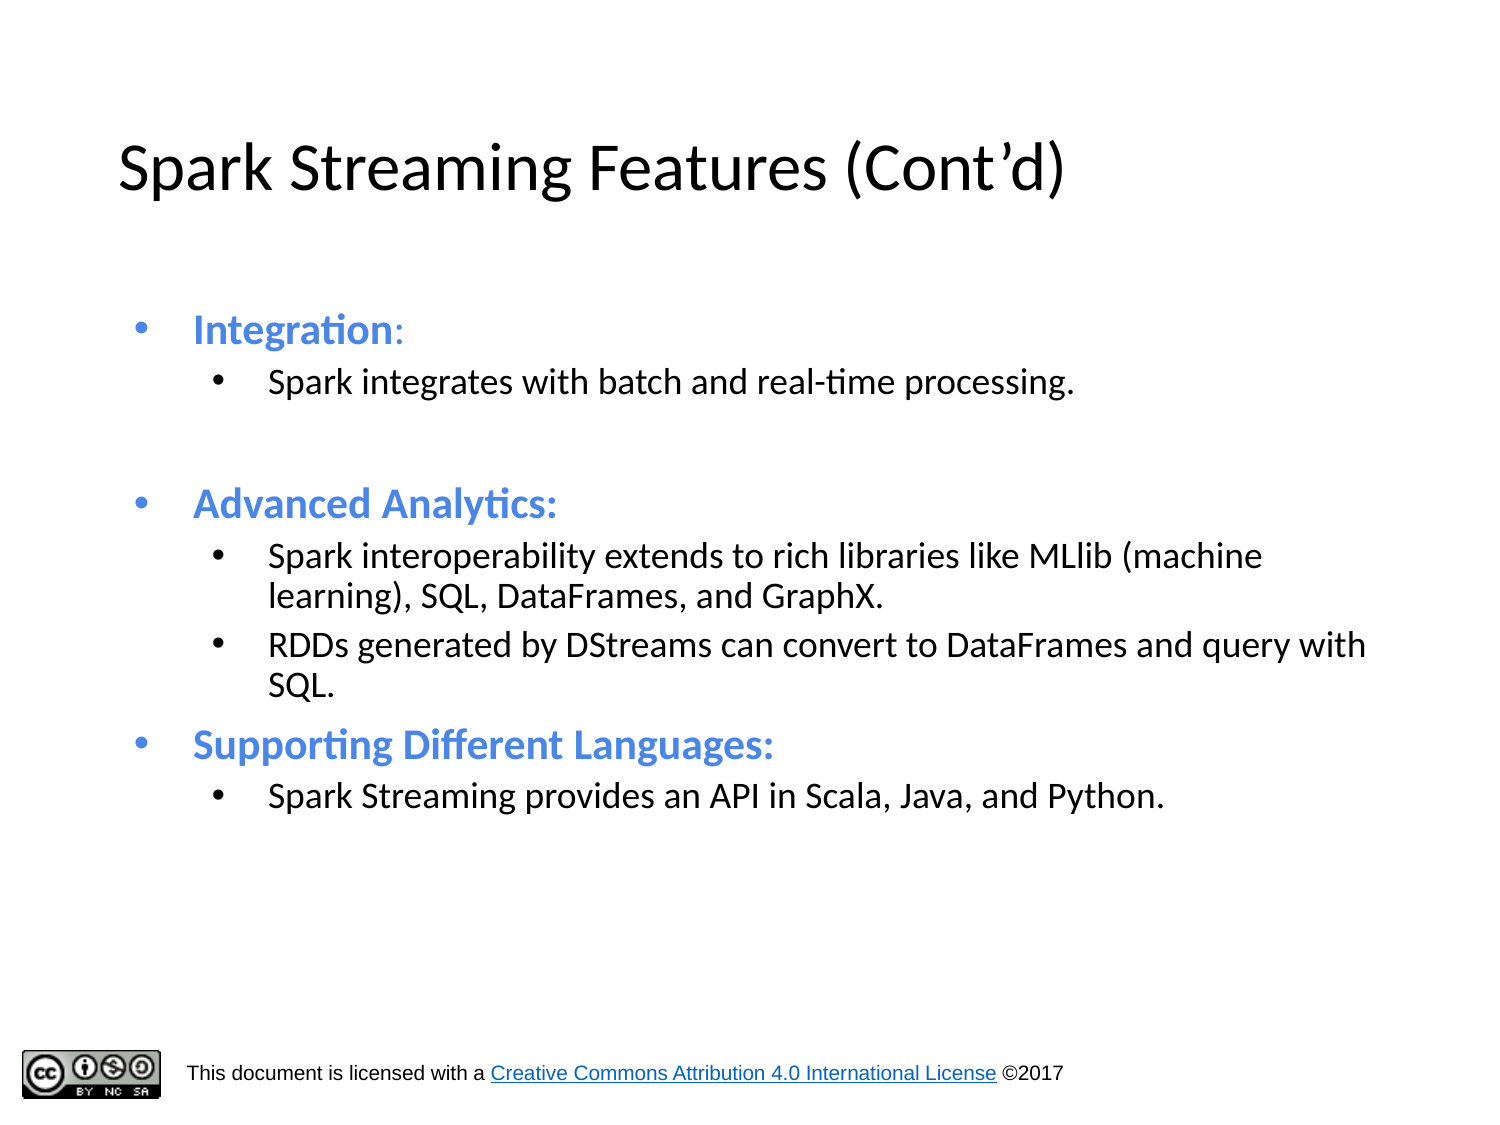

# Spark Streaming Features (Cont’d)
Integration:
Spark integrates with batch and real-time processing.

Advanced Analytics:
Spark interoperability extends to rich libraries like MLlib (machine learning), SQL, DataFrames, and GraphX.
RDDs generated by DStreams can convert to DataFrames and query with SQL.
Supporting Different Languages:
Spark Streaming provides an API in Scala, Java, and Python.